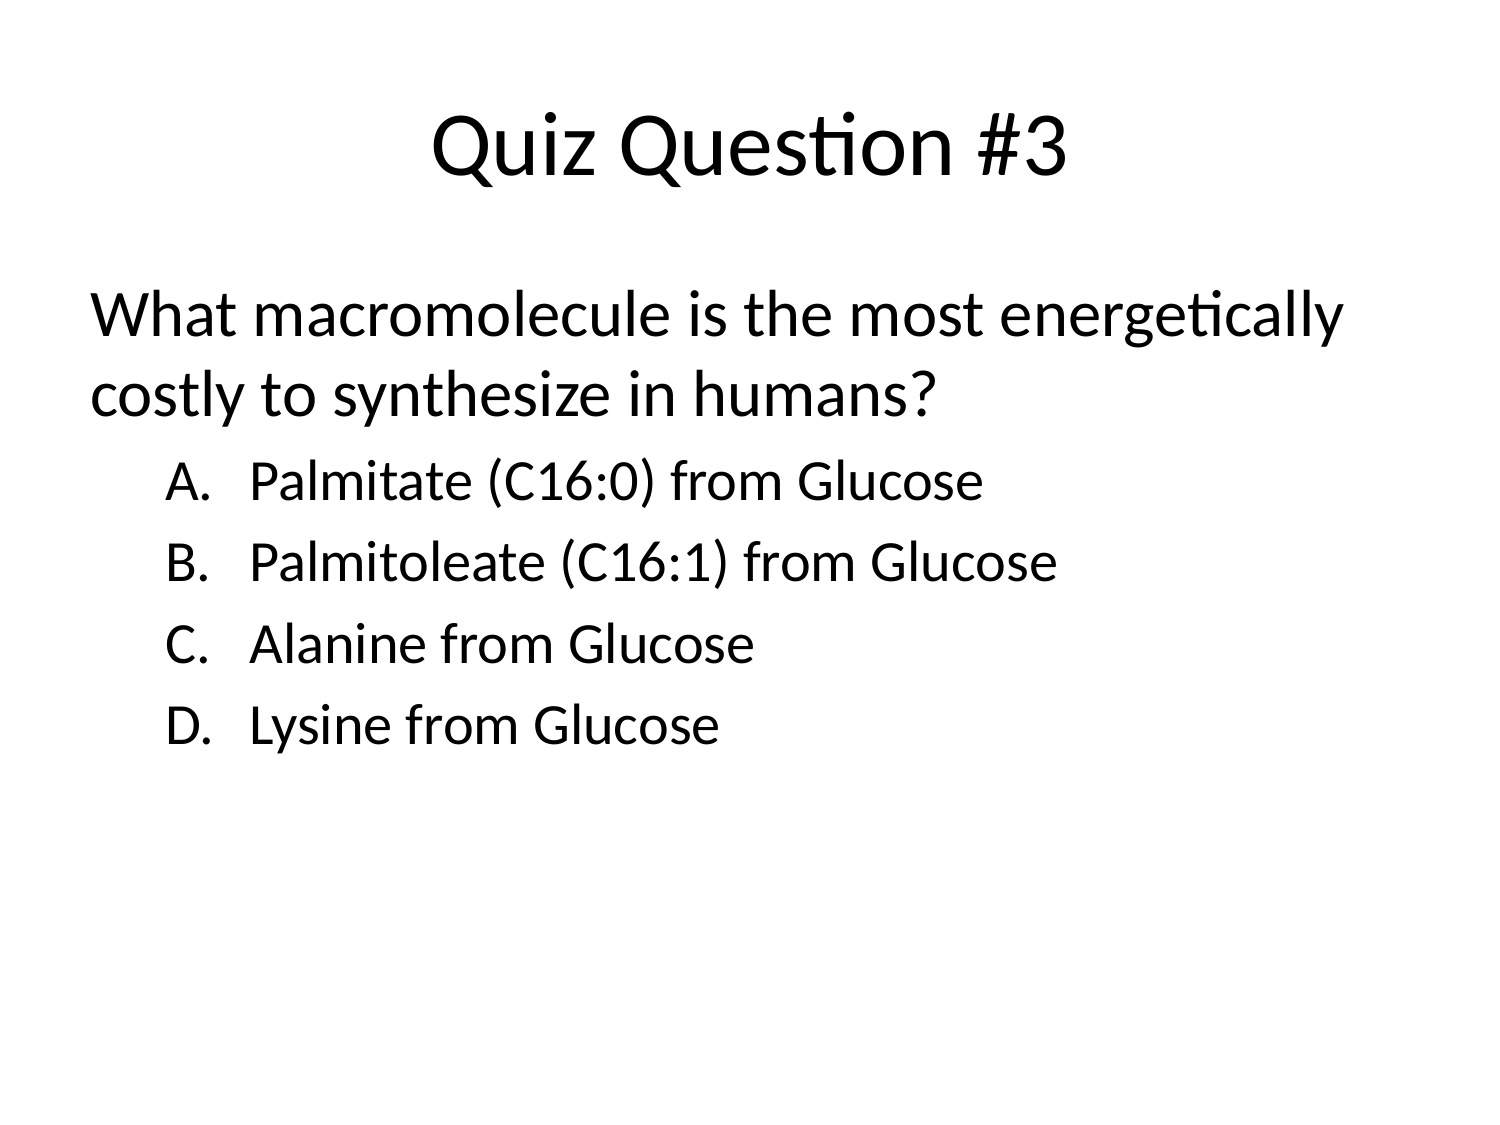

# Quiz Question #3
What macromolecule is the most energetically costly to synthesize in humans?
Palmitate (C16:0) from Glucose
Palmitoleate (C16:1) from Glucose
Alanine from Glucose
Lysine from Glucose